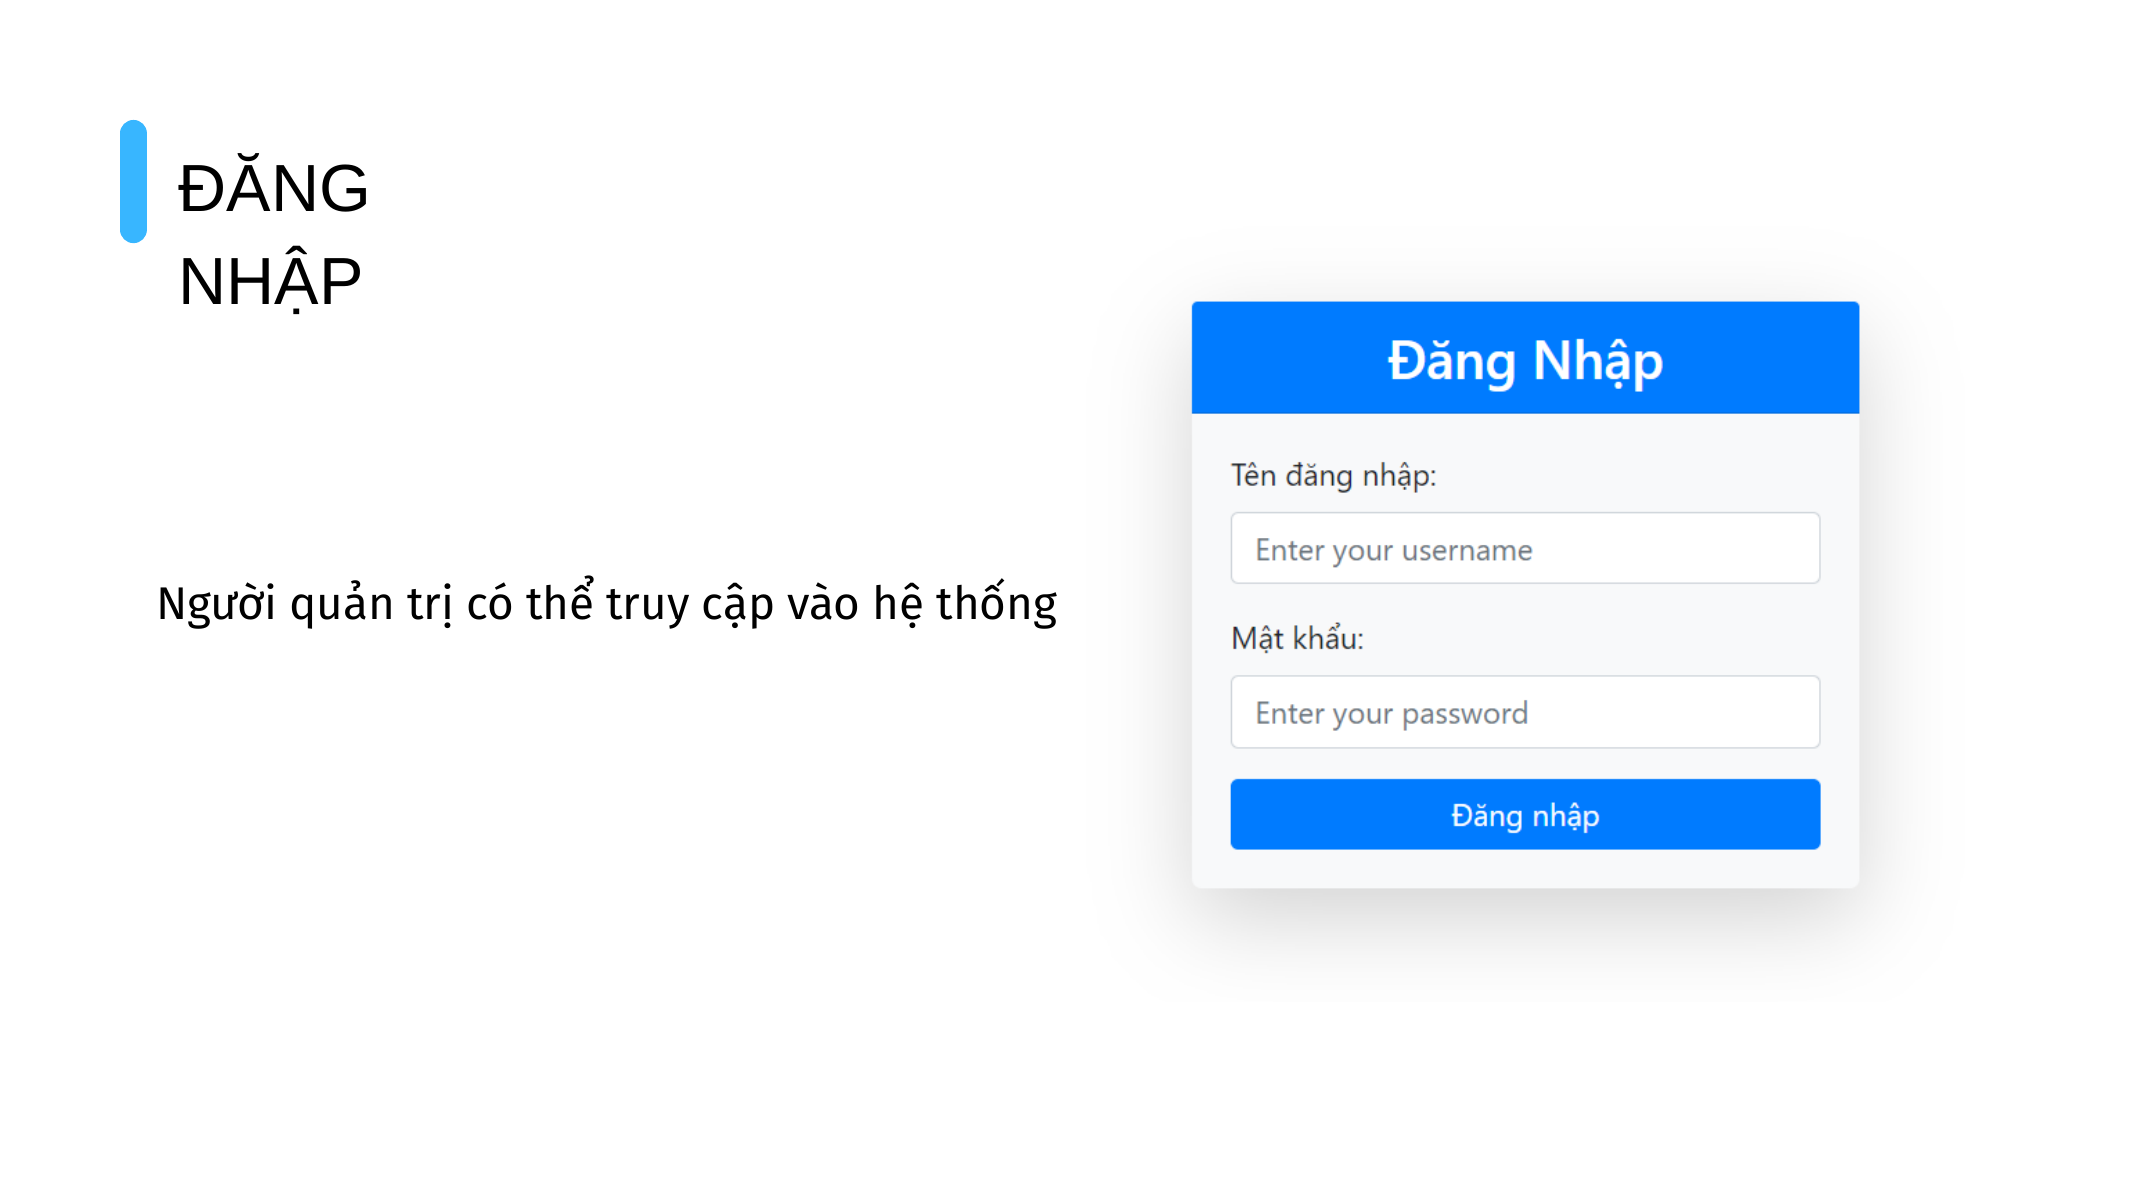

ĐĂNG NHẬP

Người quản trị có thể truy cập vào hệ thống